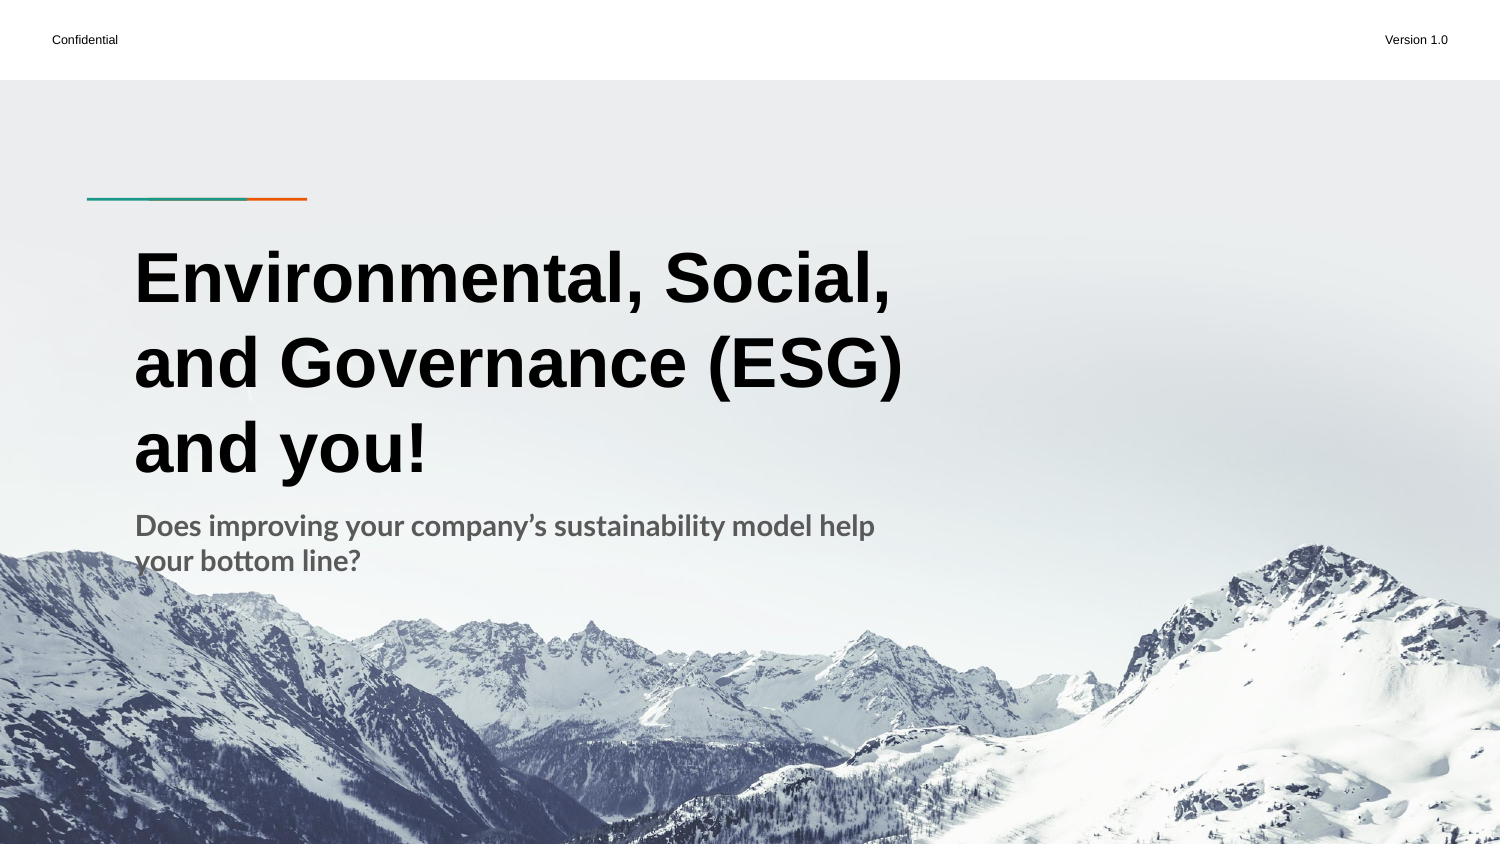

# Environmental, Social, and Governance (ESG) and you!
Does improving your company’s sustainability model help your bottom line?